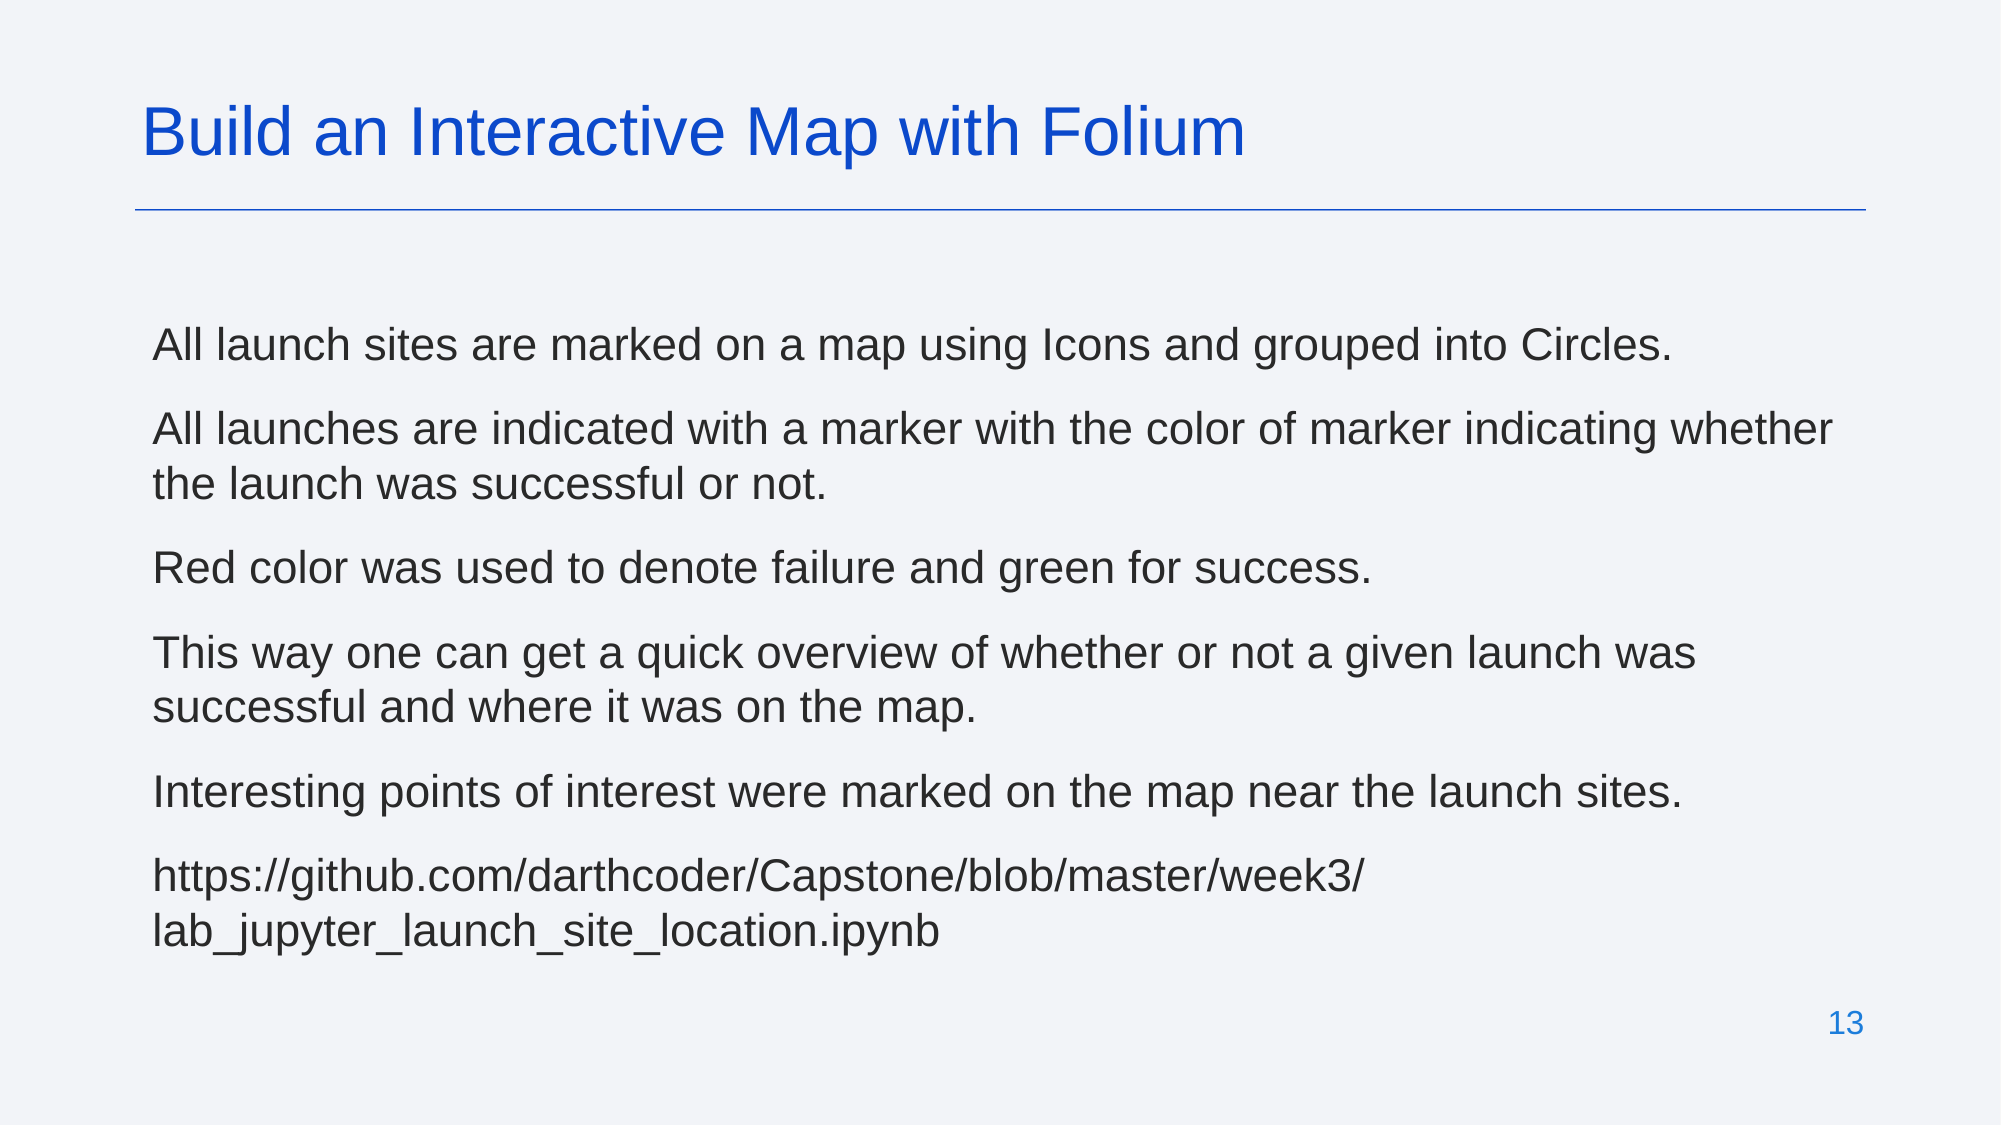

Build an Interactive Map with Folium
All launch sites are marked on a map using Icons and grouped into Circles.
All launches are indicated with a marker with the color of marker indicating whether the launch was successful or not.
Red color was used to denote failure and green for success.
This way one can get a quick overview of whether or not a given launch was successful and where it was on the map.
Interesting points of interest were marked on the map near the launch sites.
https://github.com/darthcoder/Capstone/blob/master/week3/lab_jupyter_launch_site_location.ipynb

13